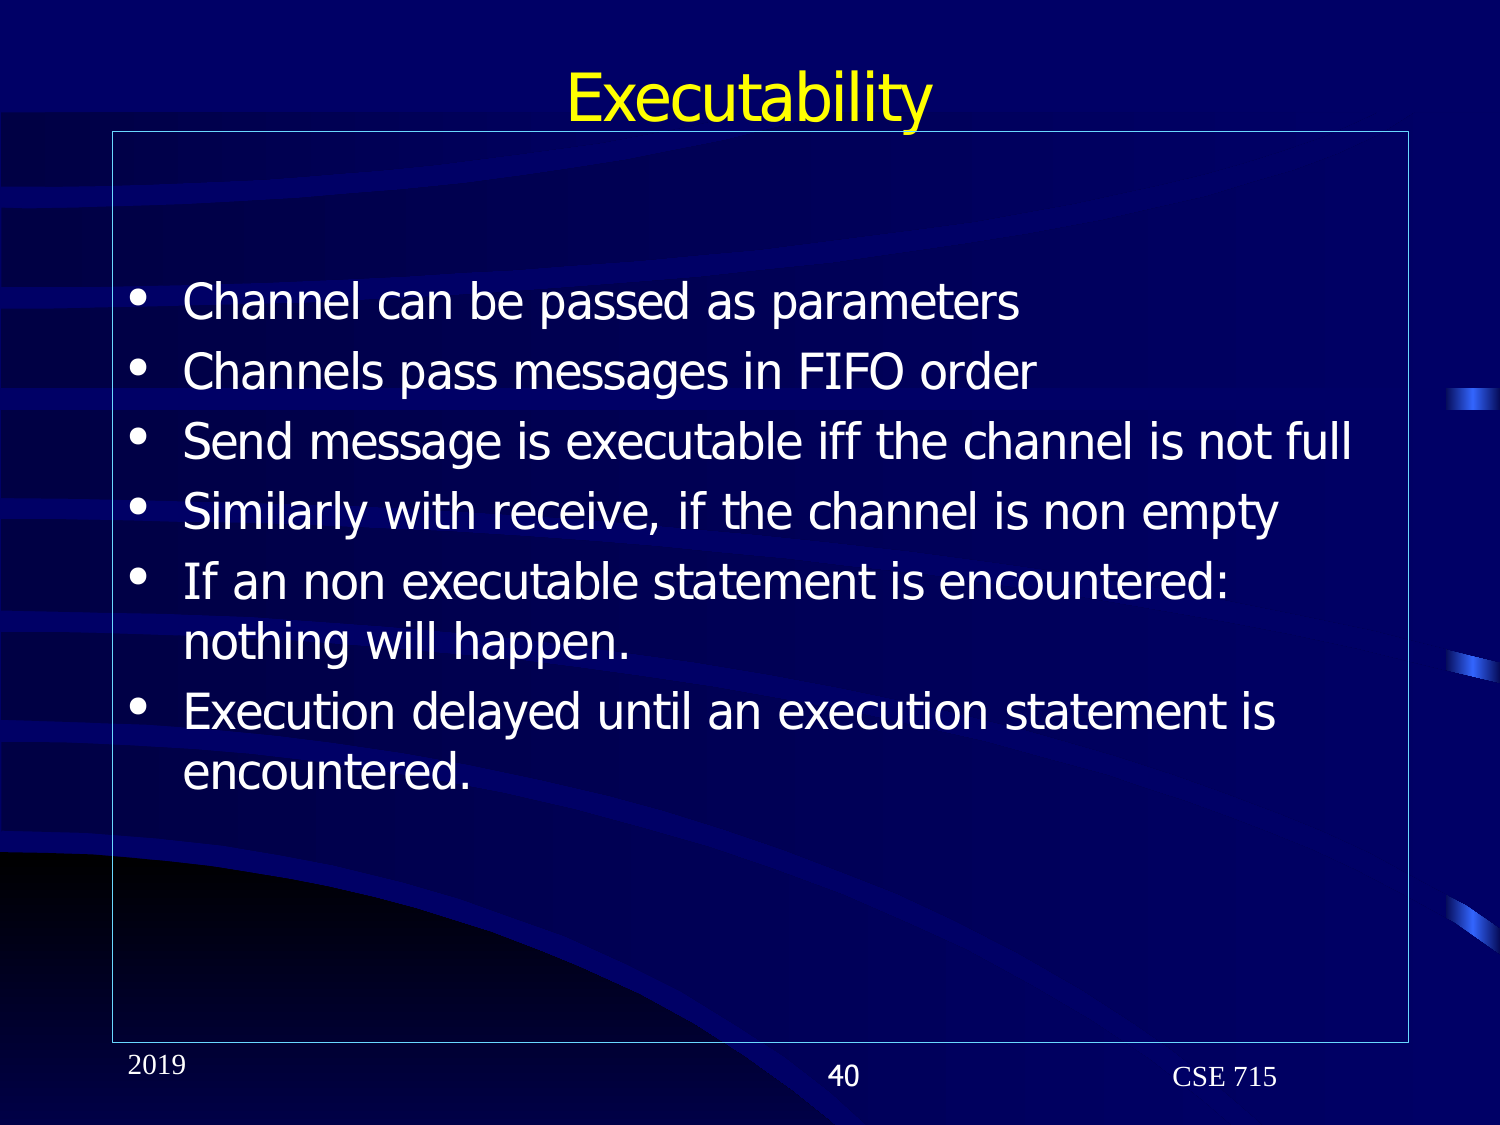

# Executability

Channel can be passed as parameters
Channels pass messages in FIFO order
Send message is executable iff the channel is not full
Similarly with receive, if the channel is non empty
If an non executable statement is encountered: nothing will happen.
Execution delayed until an execution statement is encountered.

2019
40
CSE 715